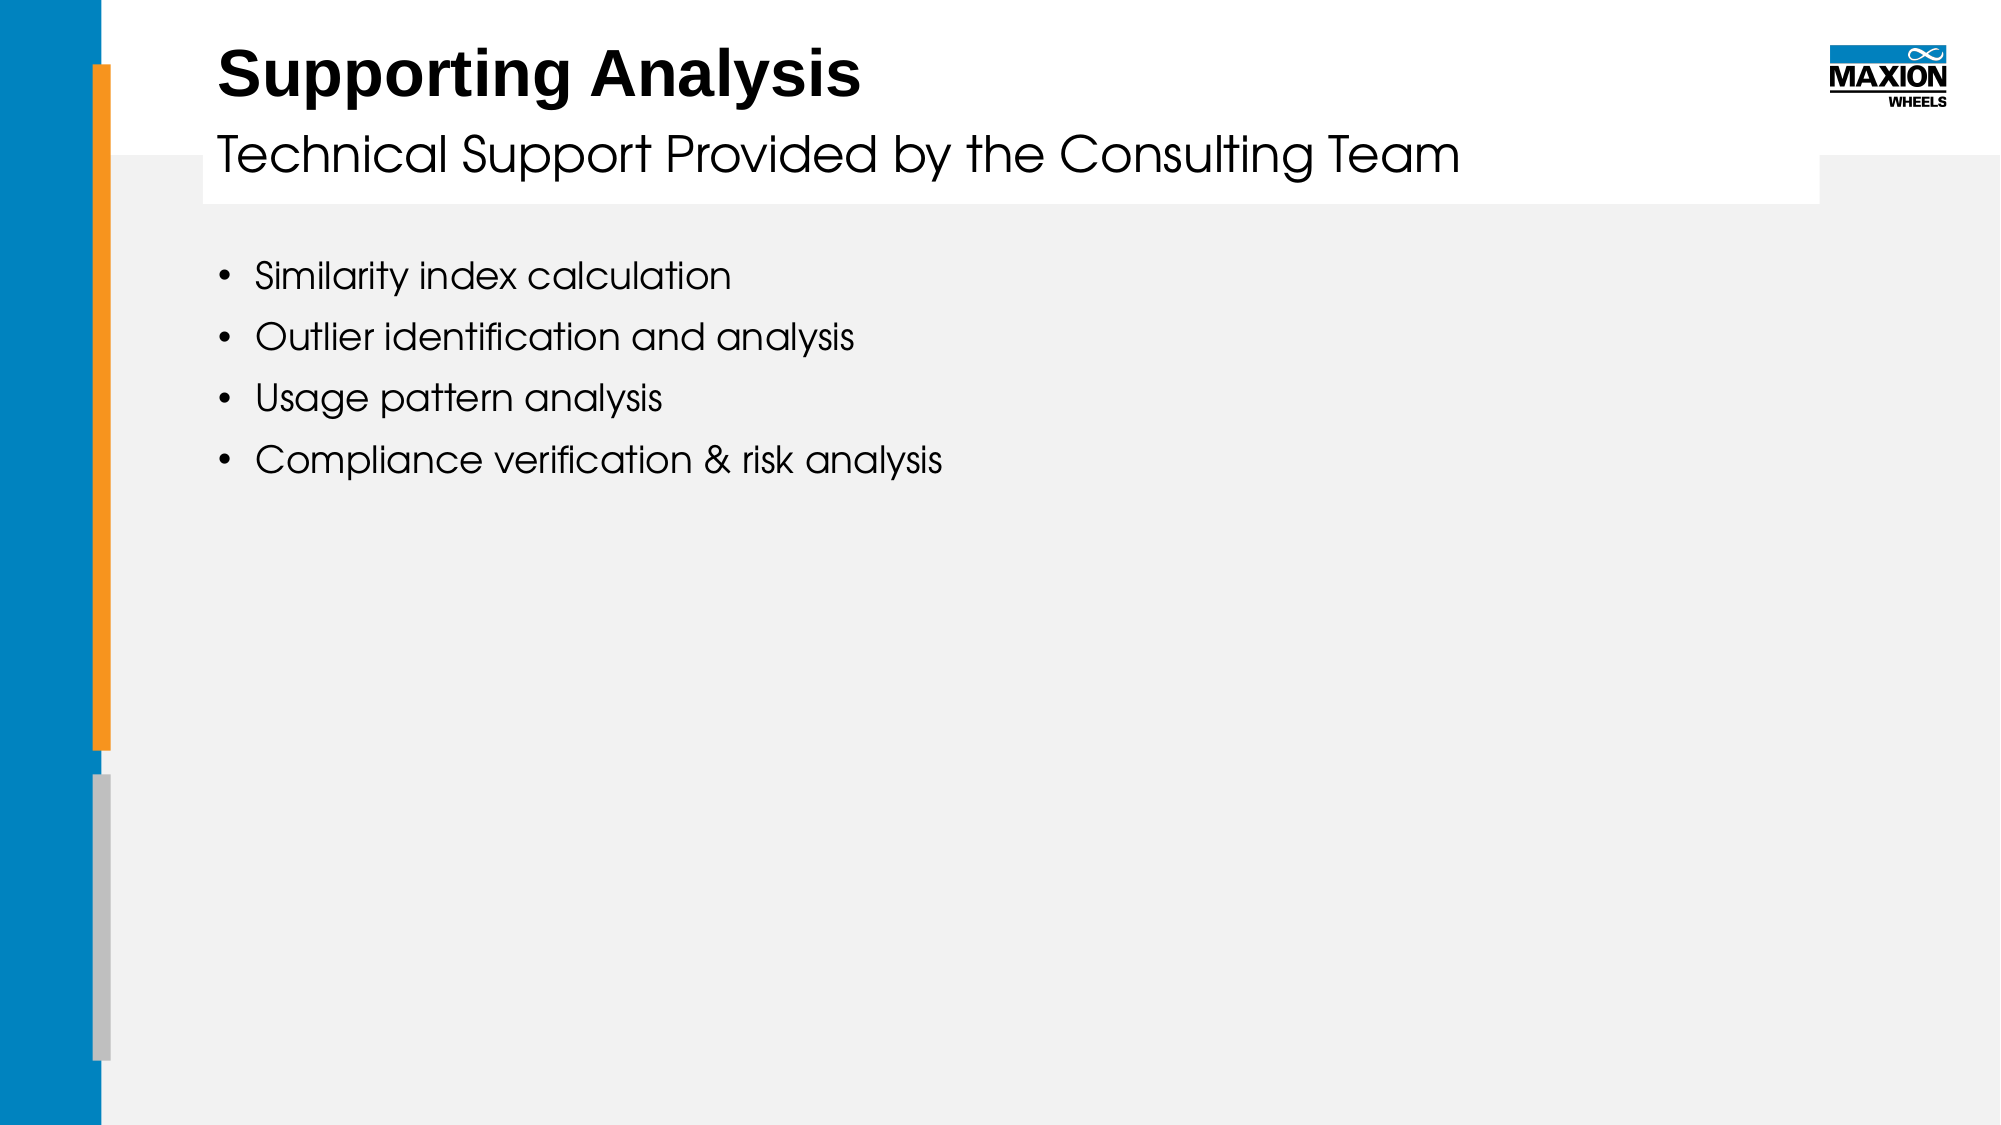

# Supporting Analysis
Technical Support Provided by the Consulting Team
Similarity index calculation
Outlier identification and analysis
Usage pattern analysis
Compliance verification & risk analysis